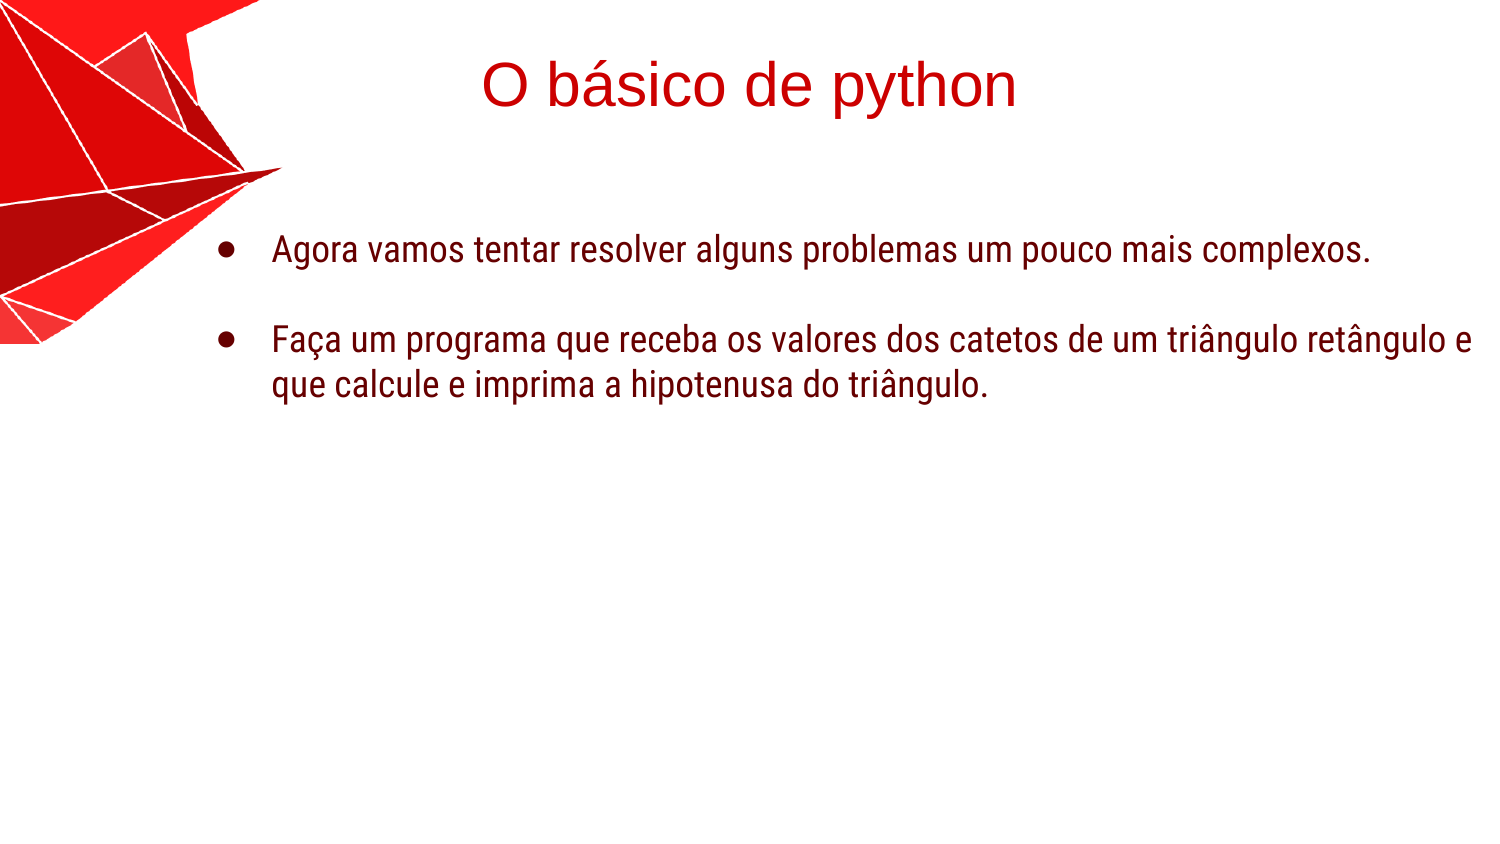

O básico de python
Agora vamos tentar resolver alguns problemas um pouco mais complexos.

Faça um programa que receba os valores dos catetos de um triângulo retângulo e que calcule e imprima a hipotenusa do triângulo.